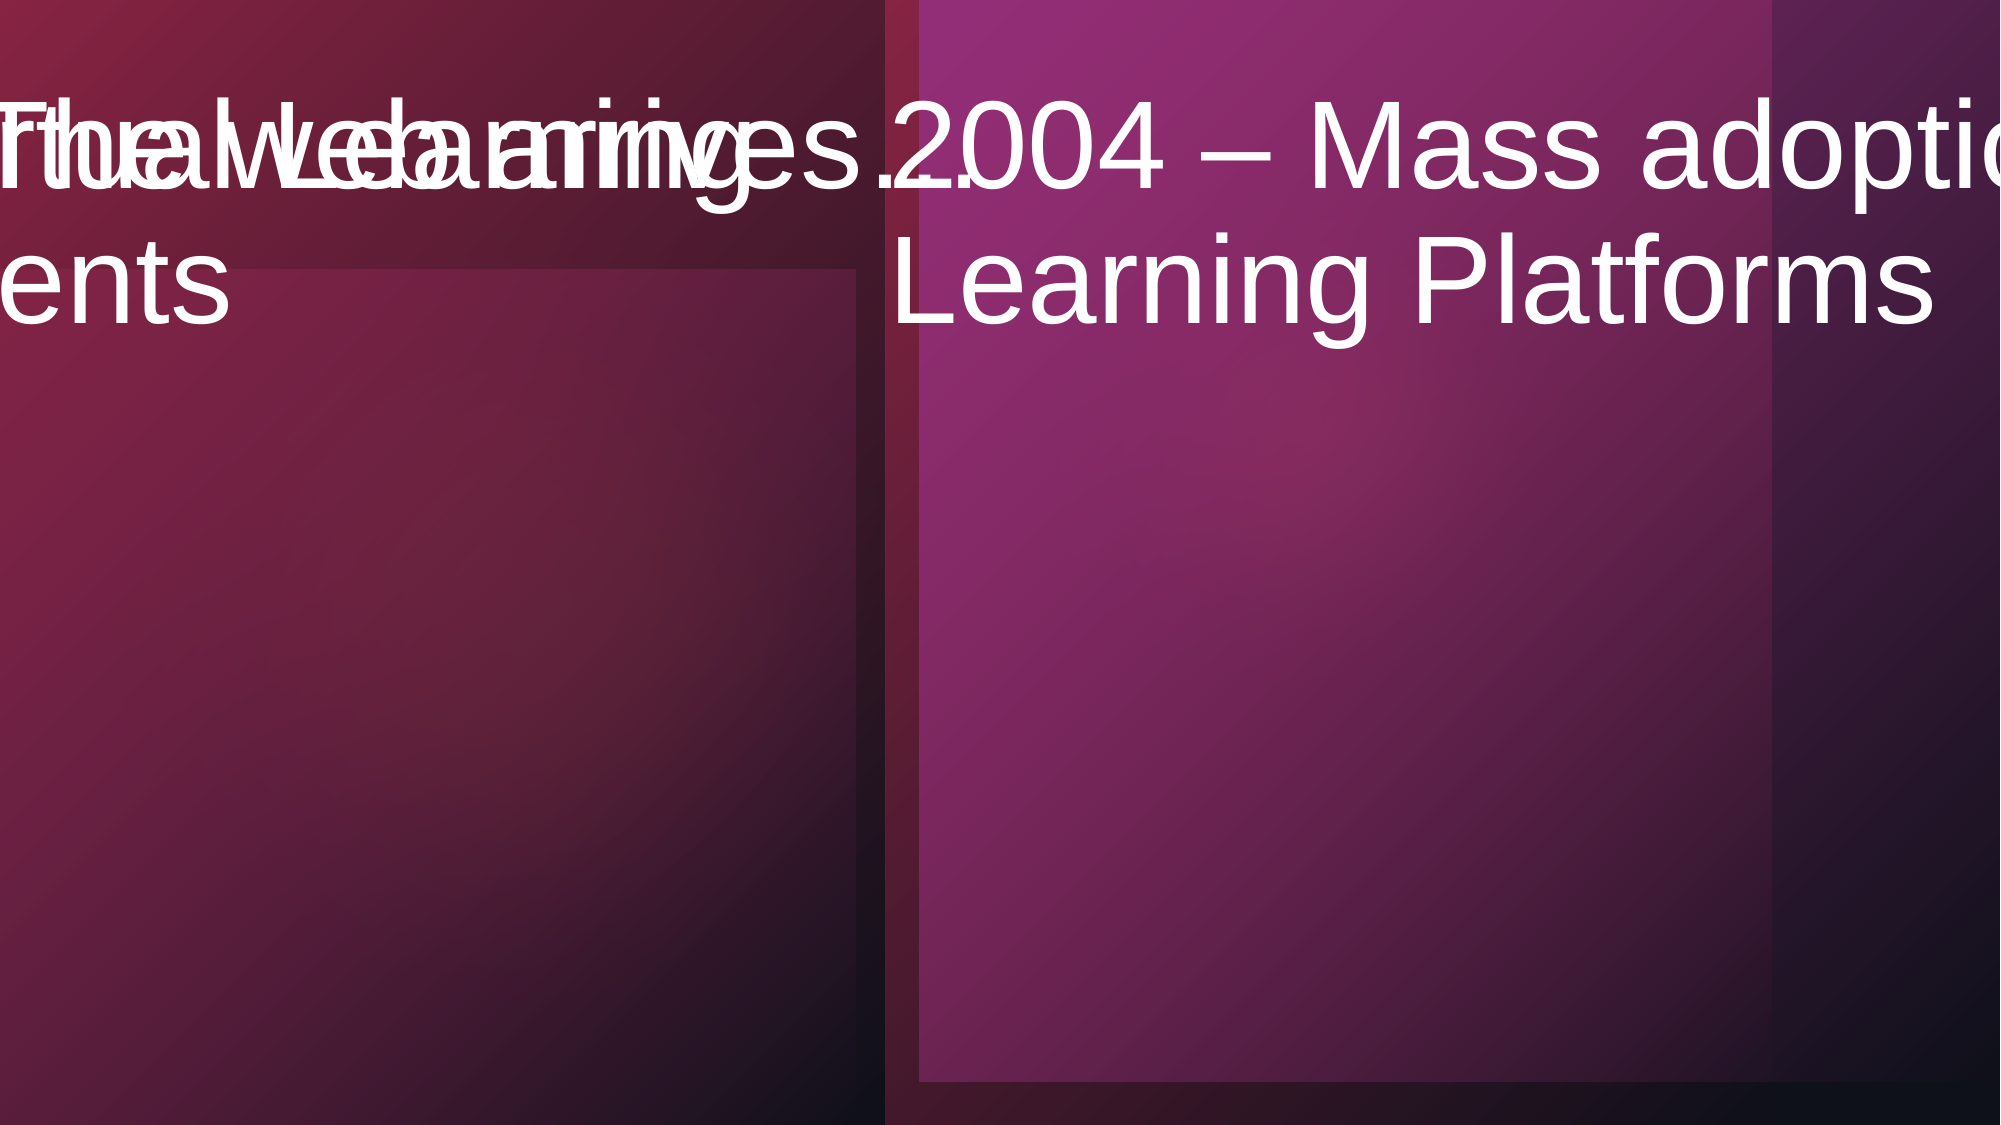

# 1996 – The web arrives…
1998 – Virtual Learning Environments
1996 – The web arrives…
2004 – Mass adoption and Learning Platforms